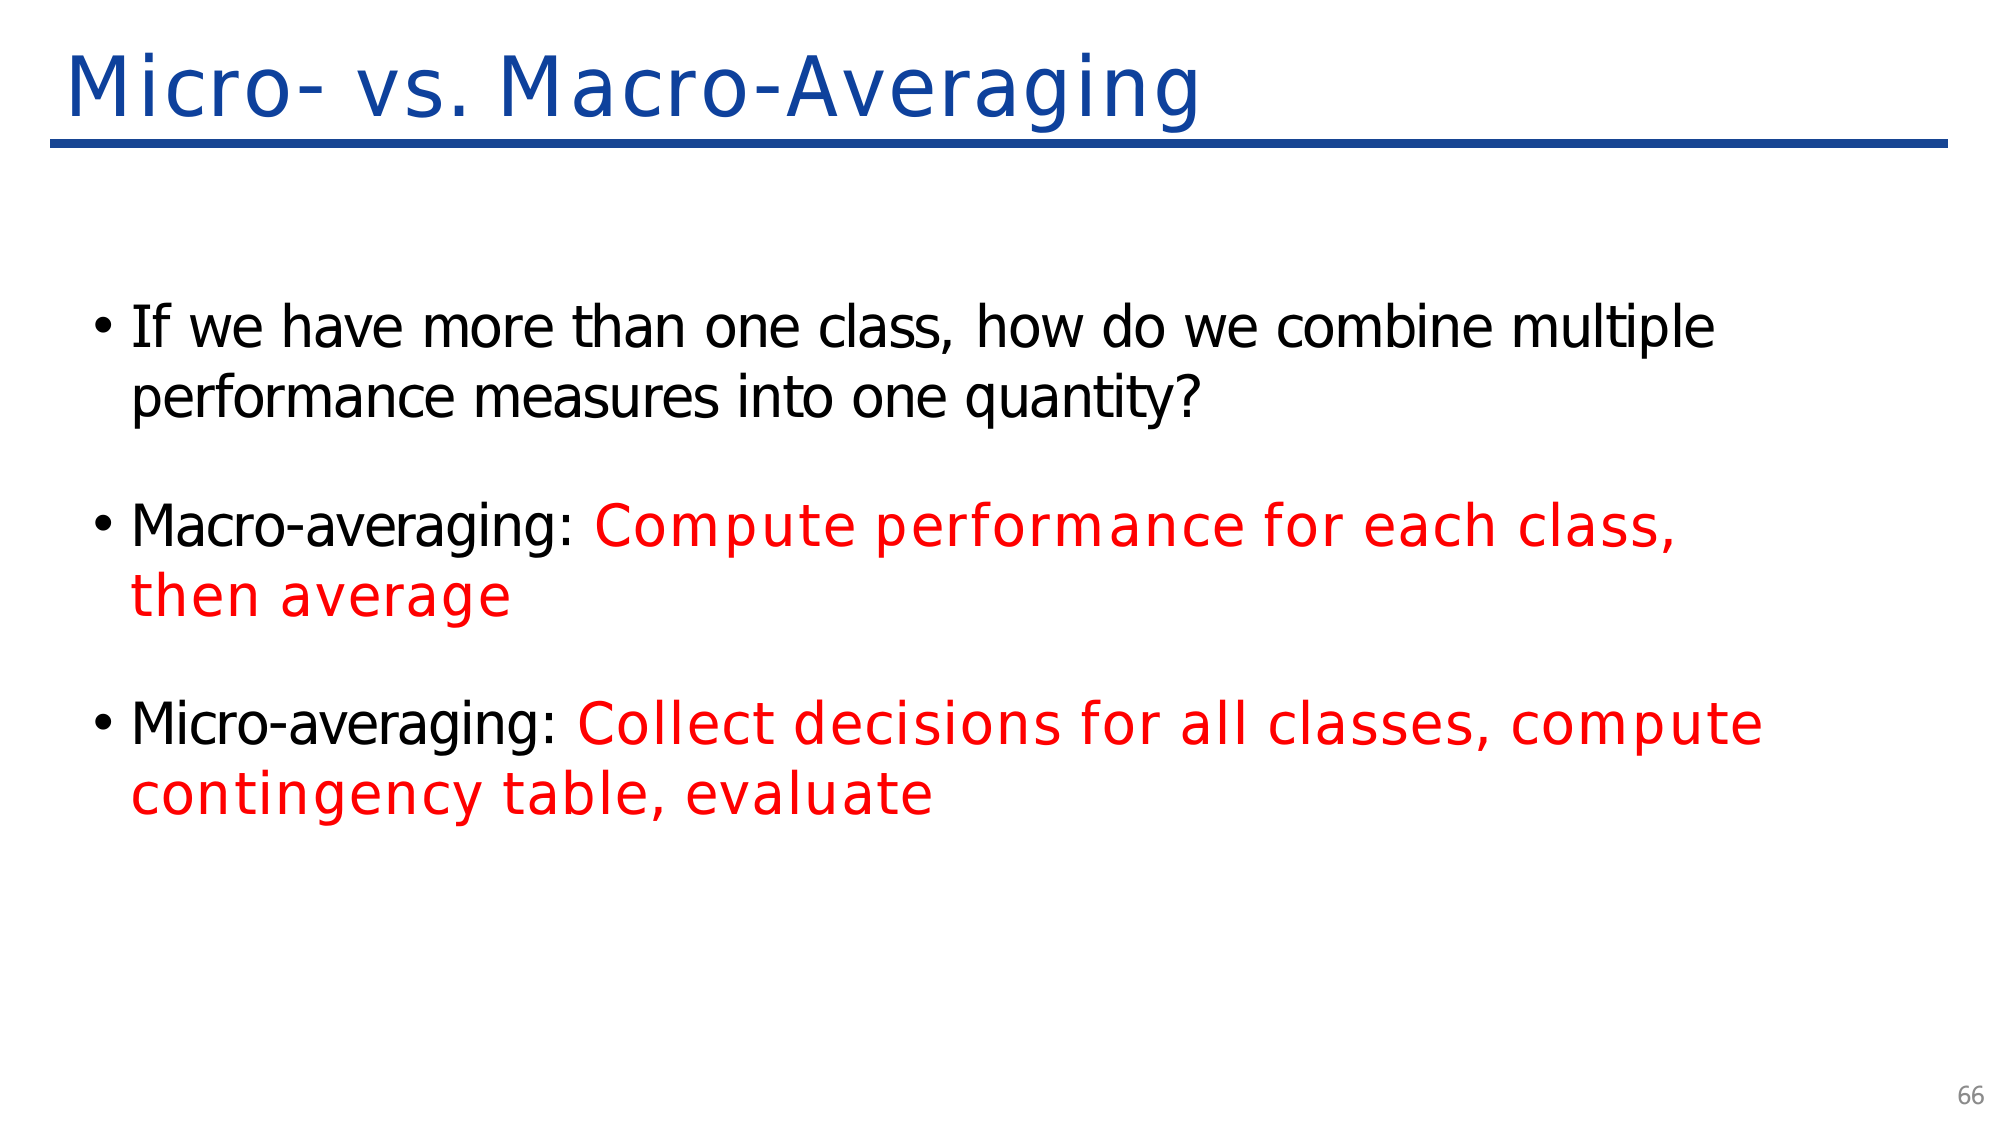

# Micro- vs. Macro-Averaging
If we have more than one class, how do we combine multiple performance measures into one quantity?
Macro-averaging: Compute performance for each class, then average
Micro-averaging: Collect decisions for all classes, compute contingency table, evaluate
66